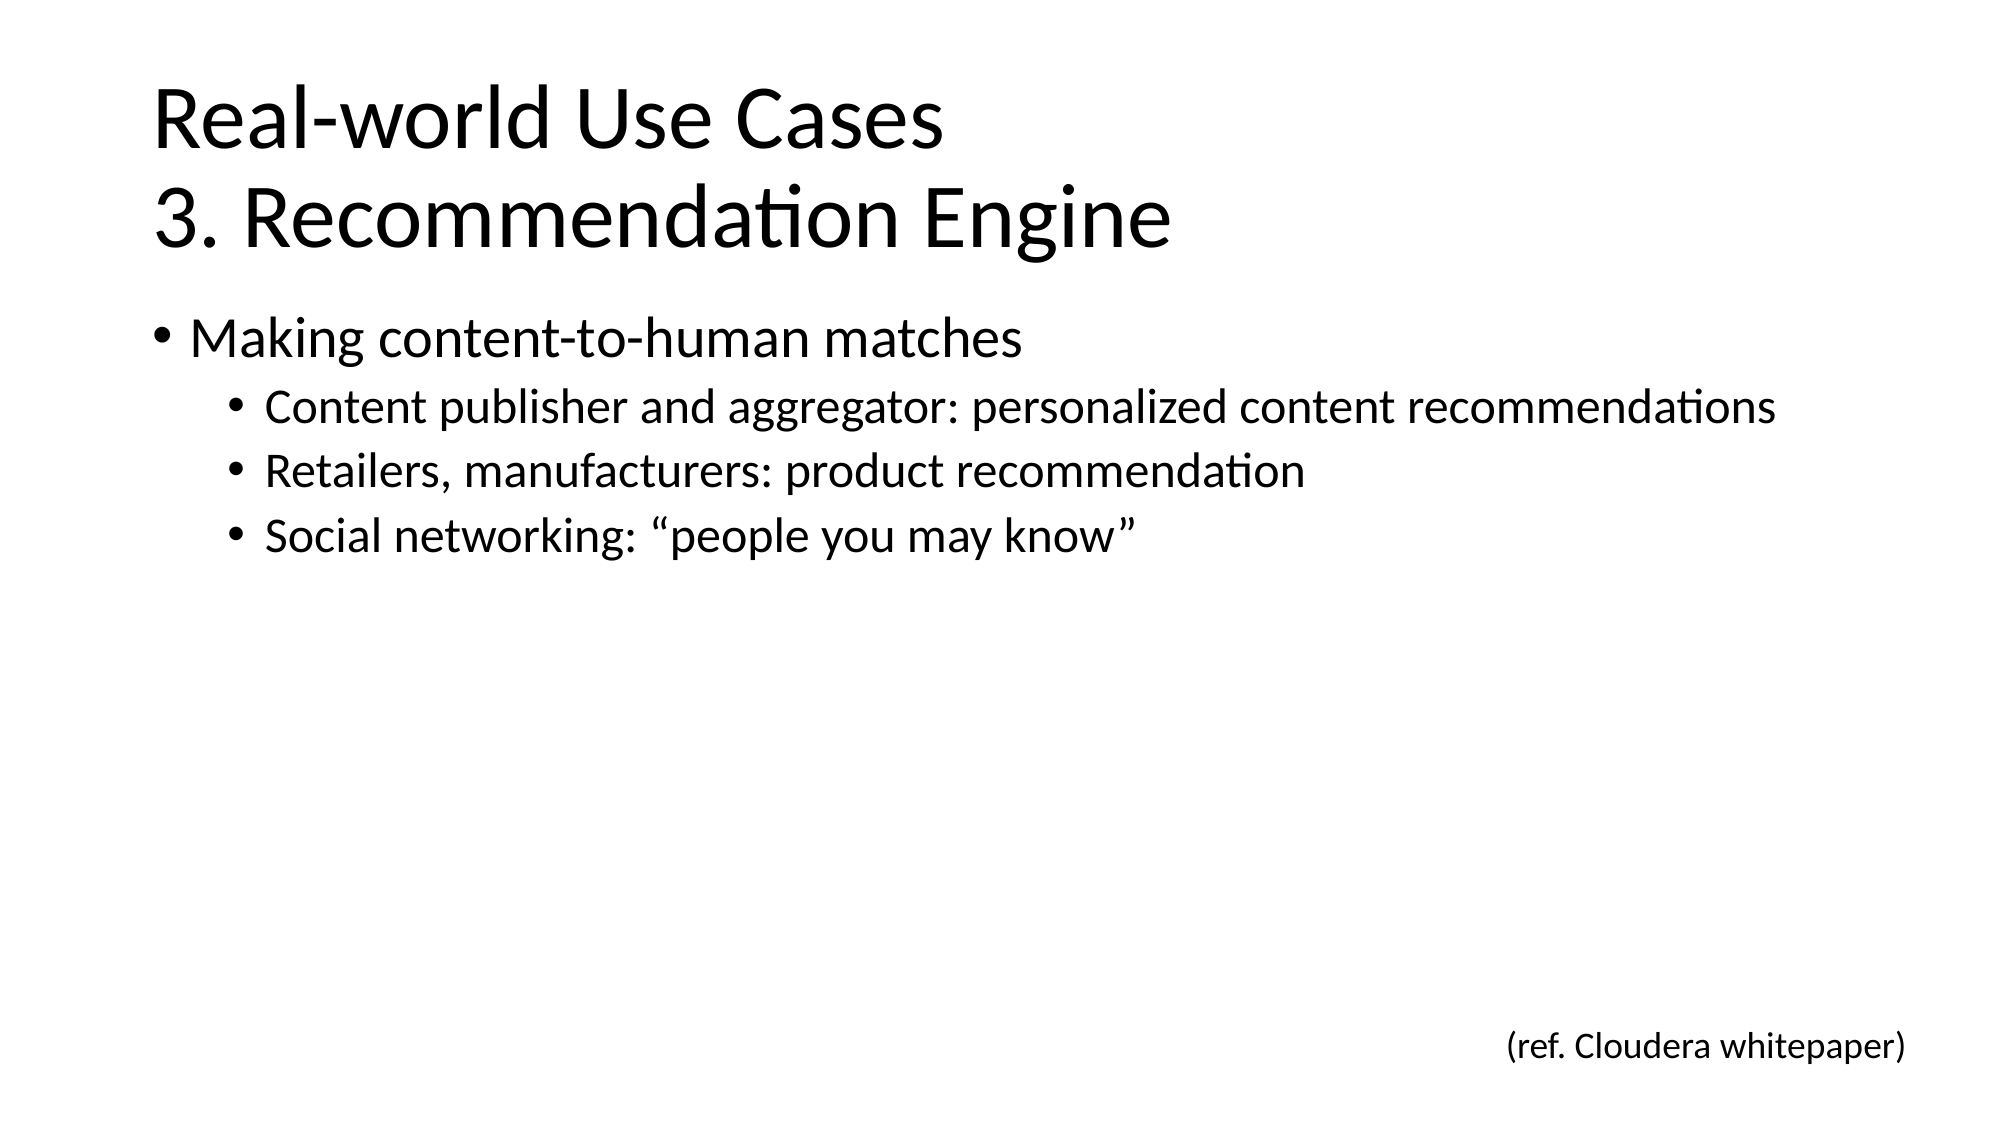

# Real-world Use Cases 3. Recommendation Engine
Making content-to-human matches
Content publisher and aggregator: personalized content recommendations
Retailers, manufacturers: product recommendation
Social networking: “people you may know”
(ref. Cloudera whitepaper)